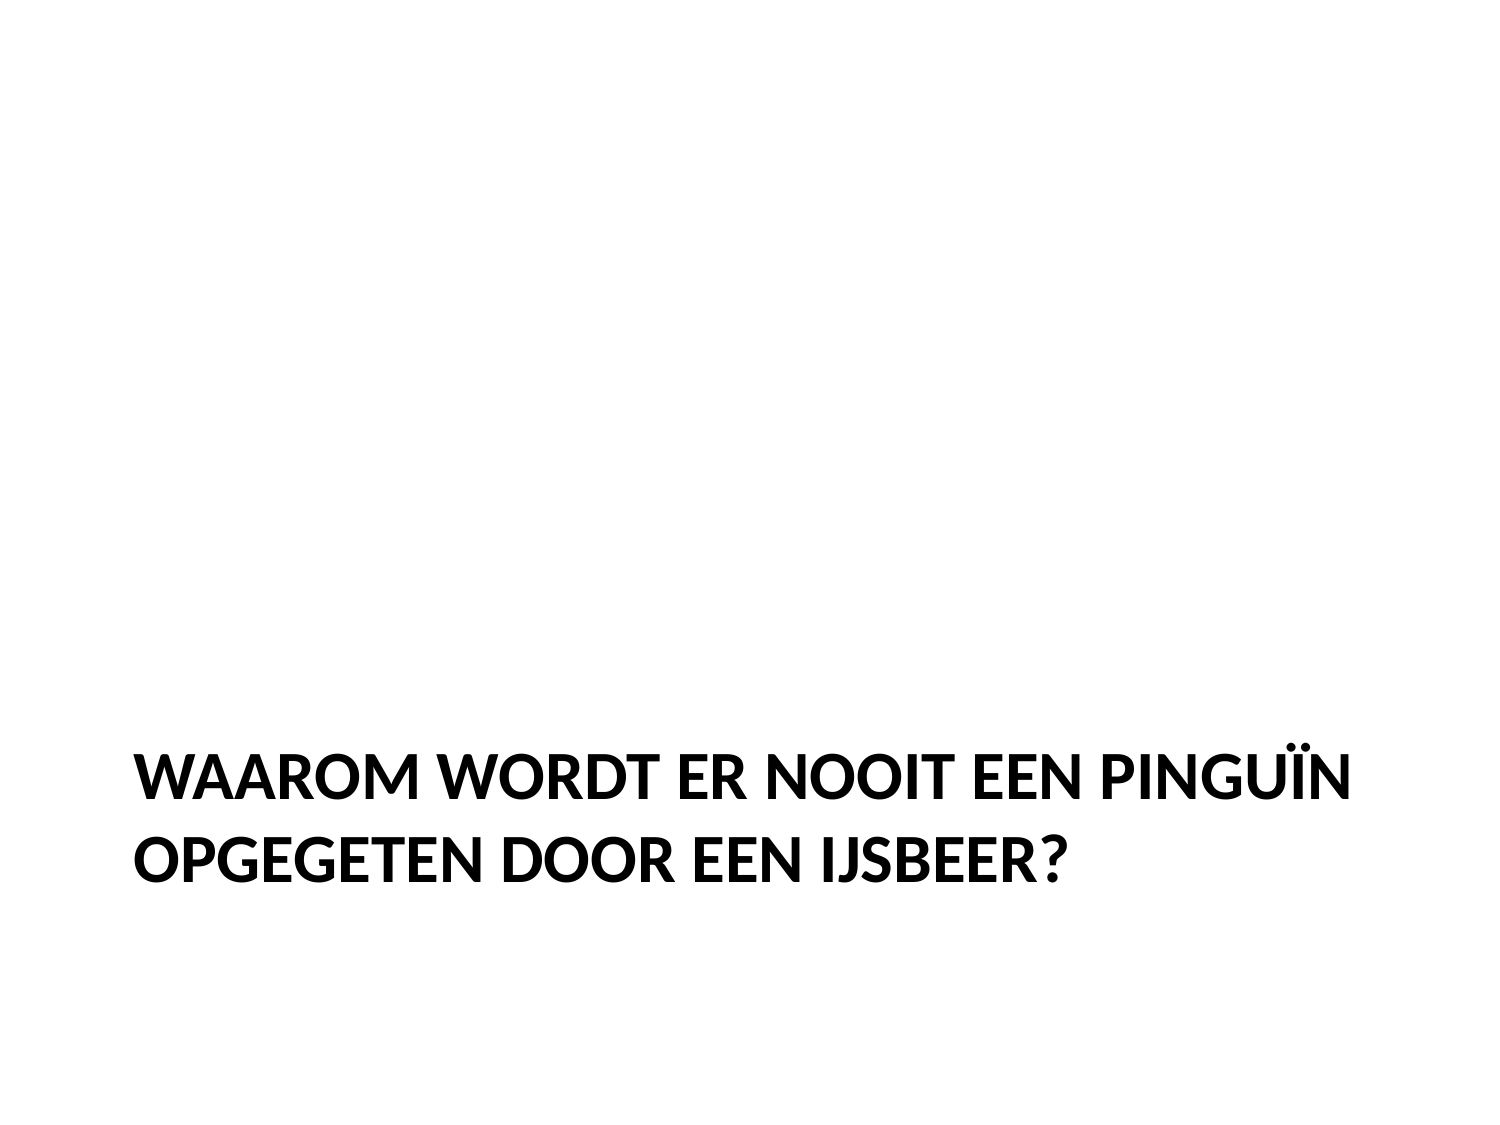

# Waarom wordt er nooit een pinguïn opgegeten door een ijsbeer?